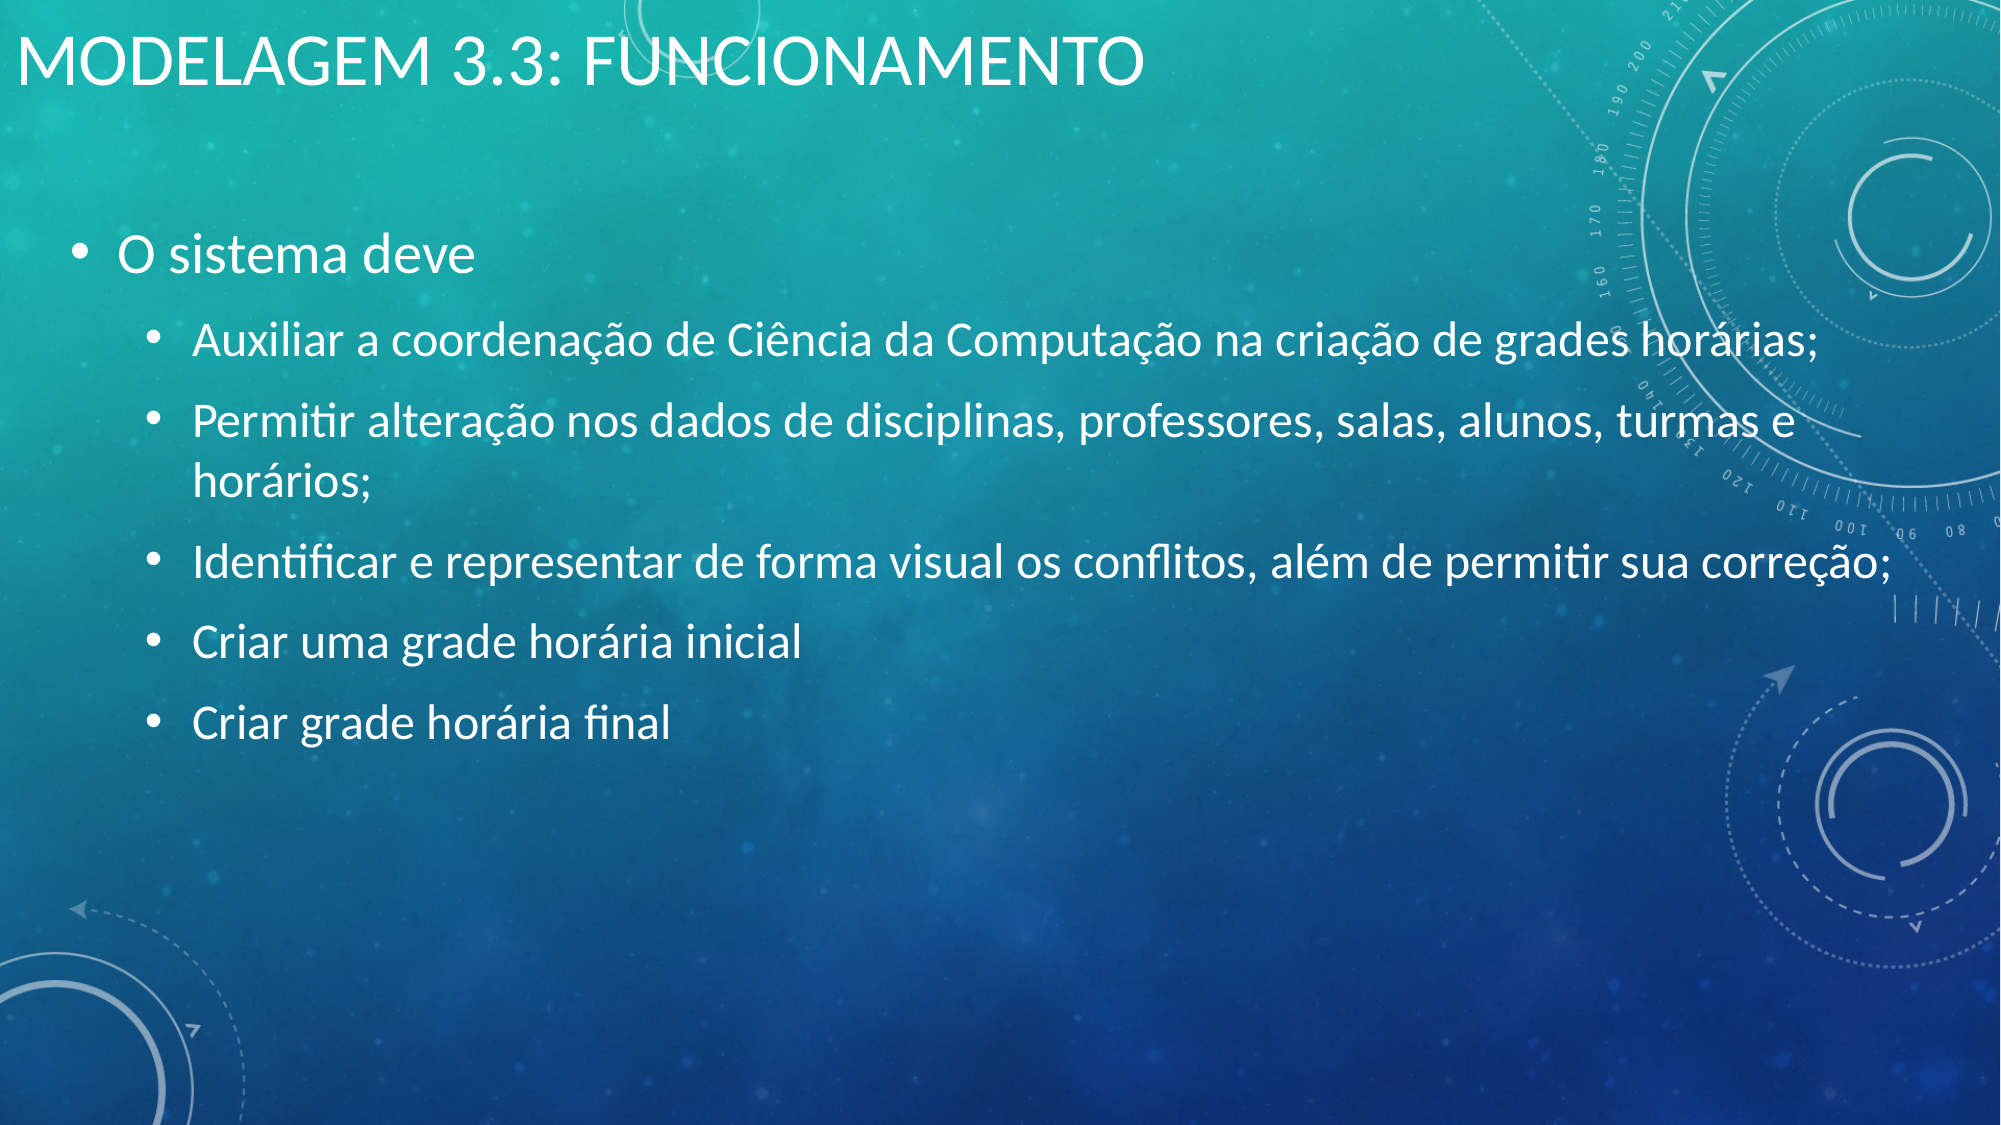

Modelagem 3.3: Funcionamento
O sistema deve
Auxiliar a coordenação de Ciência da Computação na criação de grades horárias;
Permitir alteração nos dados de disciplinas, professores, salas, alunos, turmas e horários;
Identificar e representar de forma visual os conflitos, além de permitir sua correção;
Criar uma grade horária inicial
Criar grade horária final